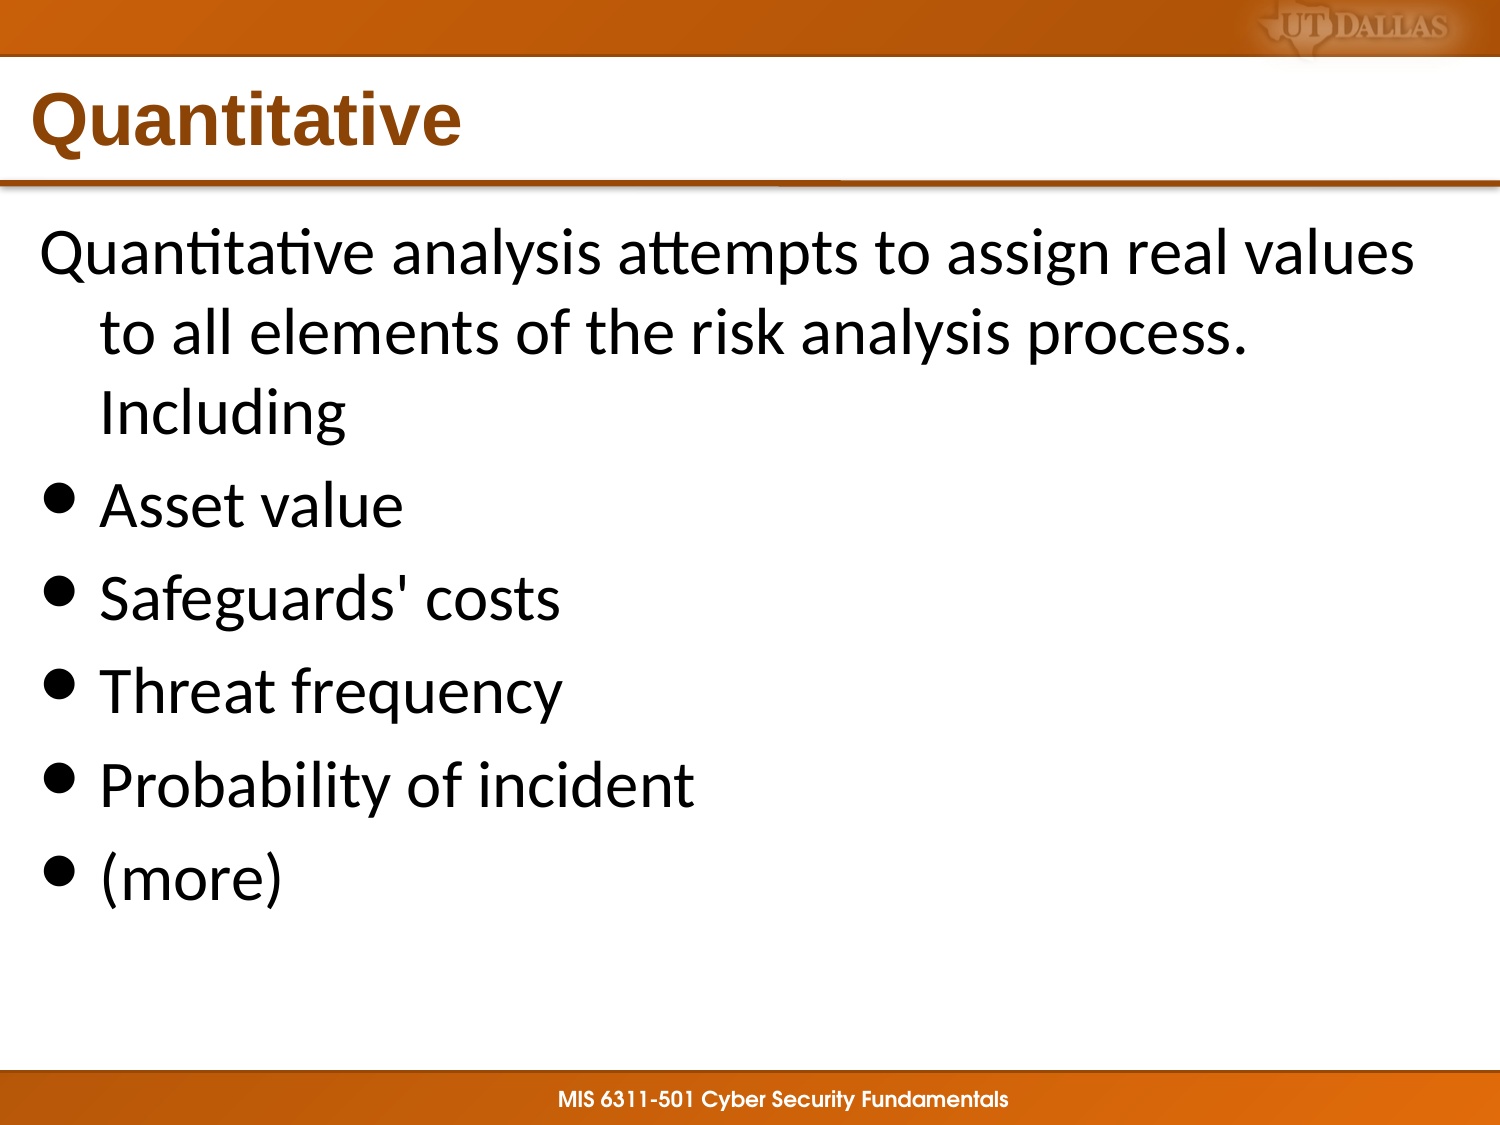

# Quantitative
Quantitative analysis attempts to assign real values to all elements of the risk analysis process. Including
Asset value
Safeguards' costs
Threat frequency
Probability of incident
(more)